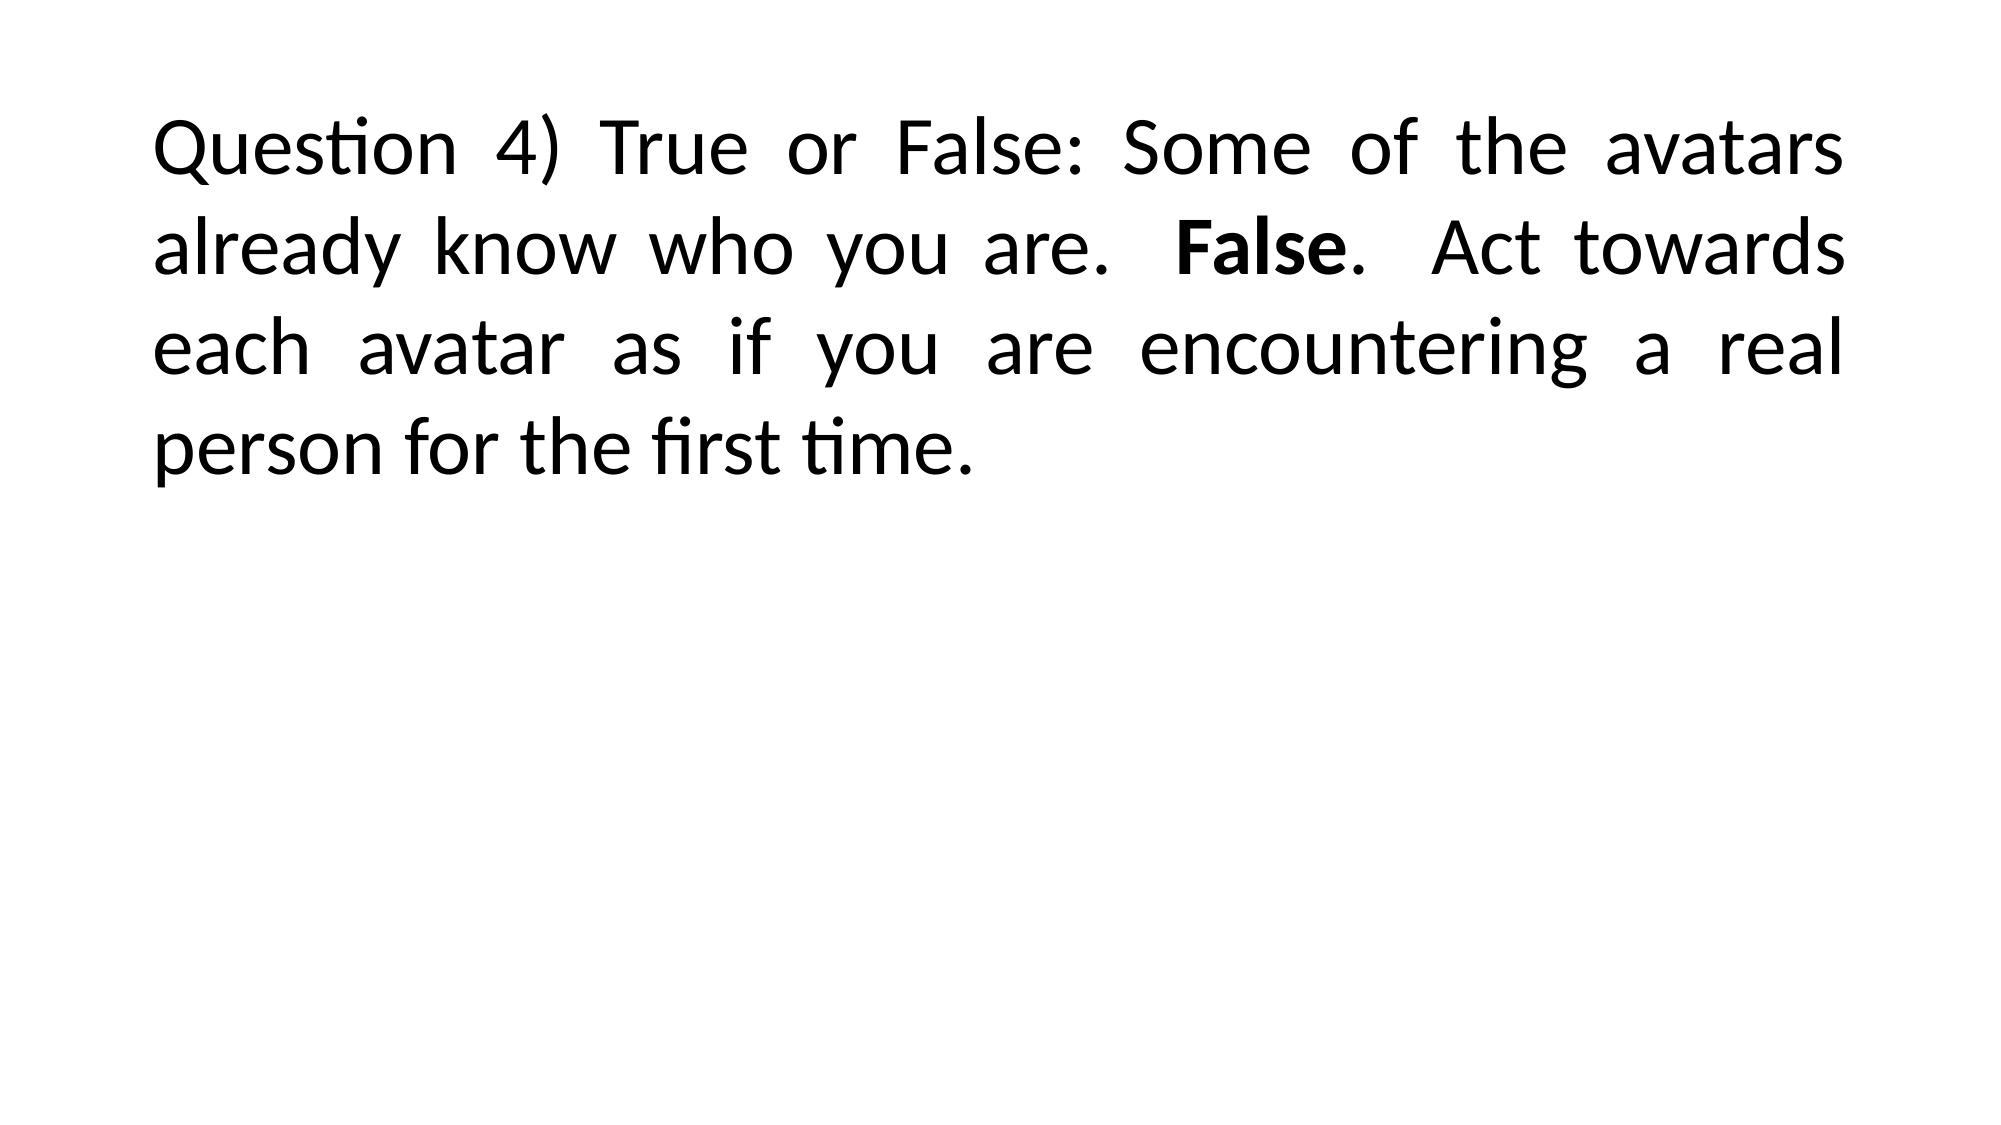

Question 4) True or False: Some of the avatars already know who you are.  False.  Act towards each avatar as if you are encountering a real person for the first time.